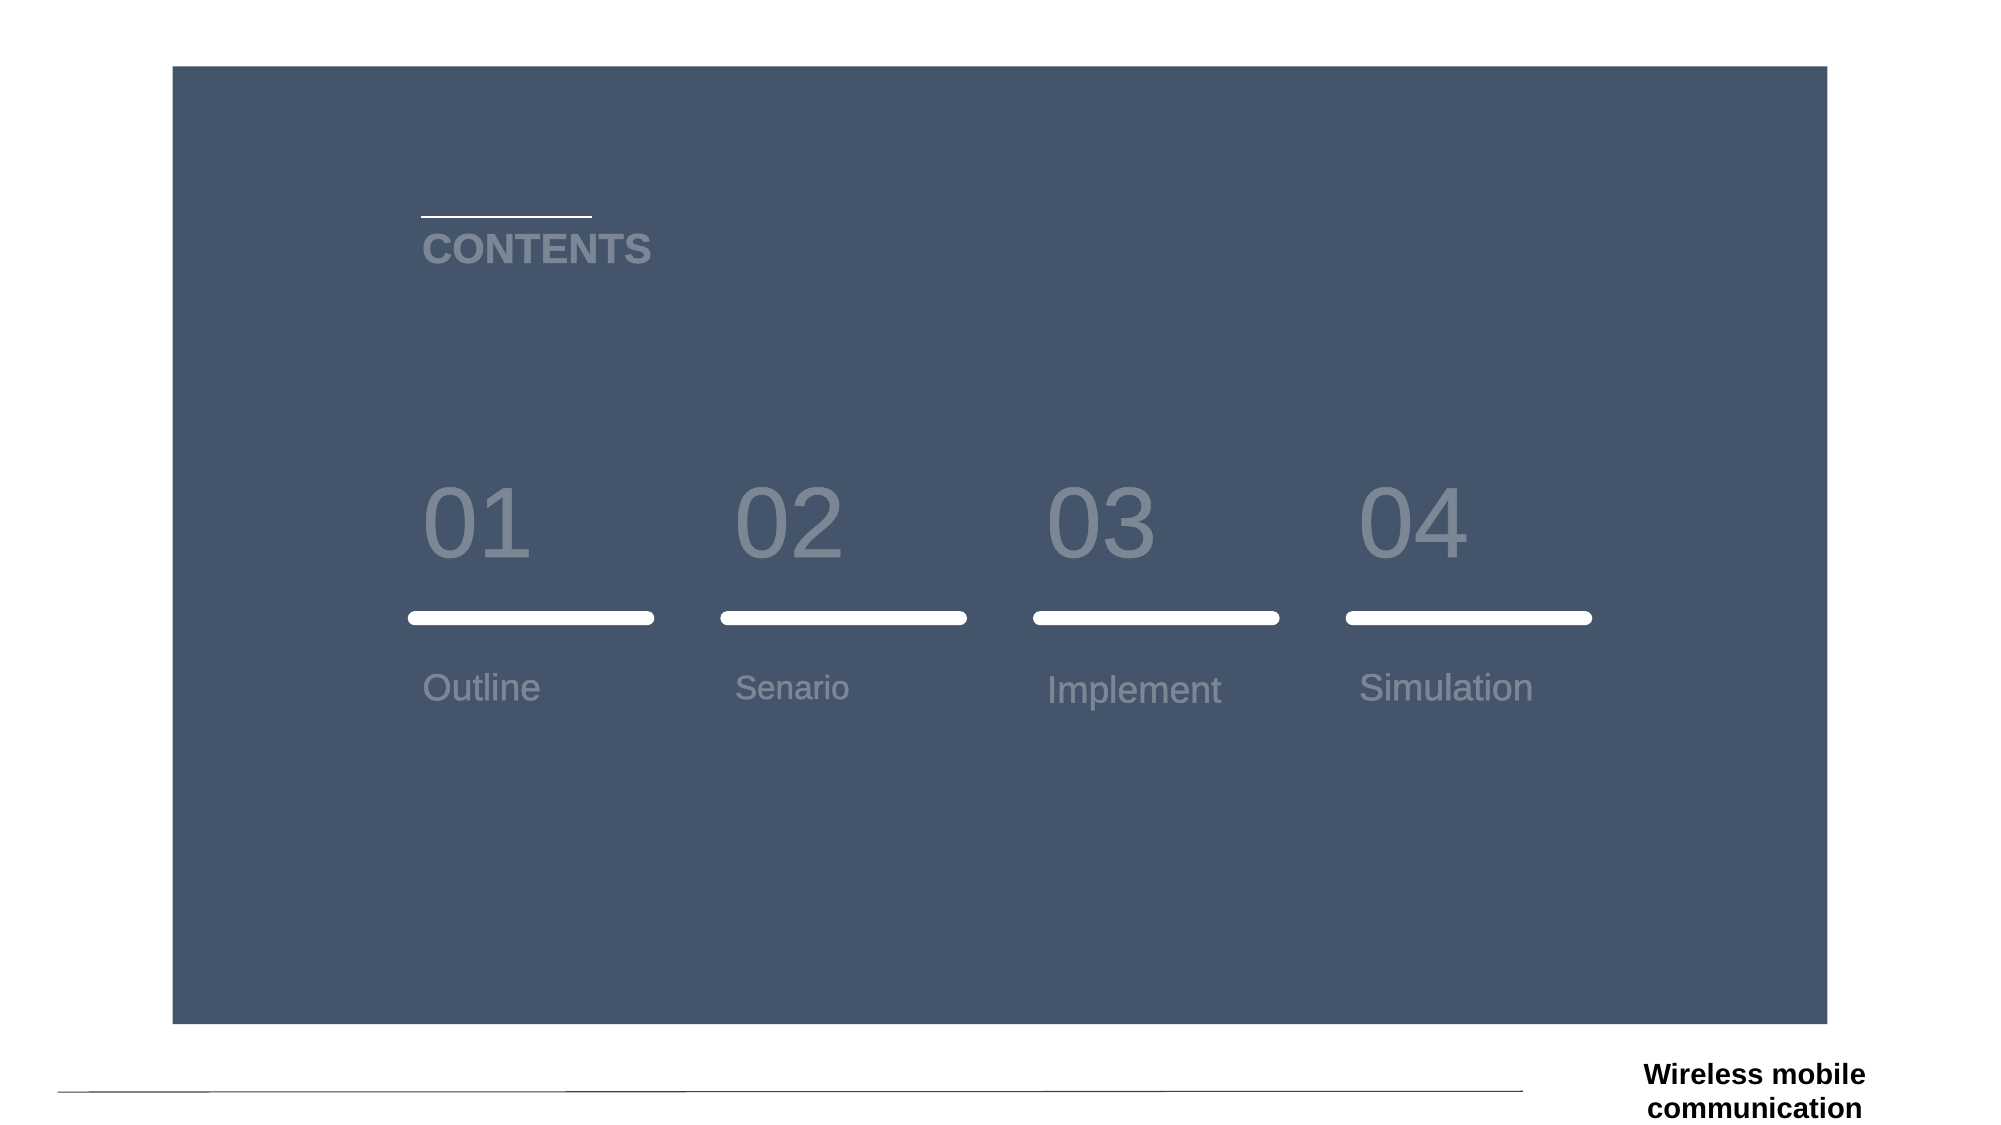

# CONTENTS
01
02
03
04
Outline
Senario

Implement

Simulation
Wireless mobile communication